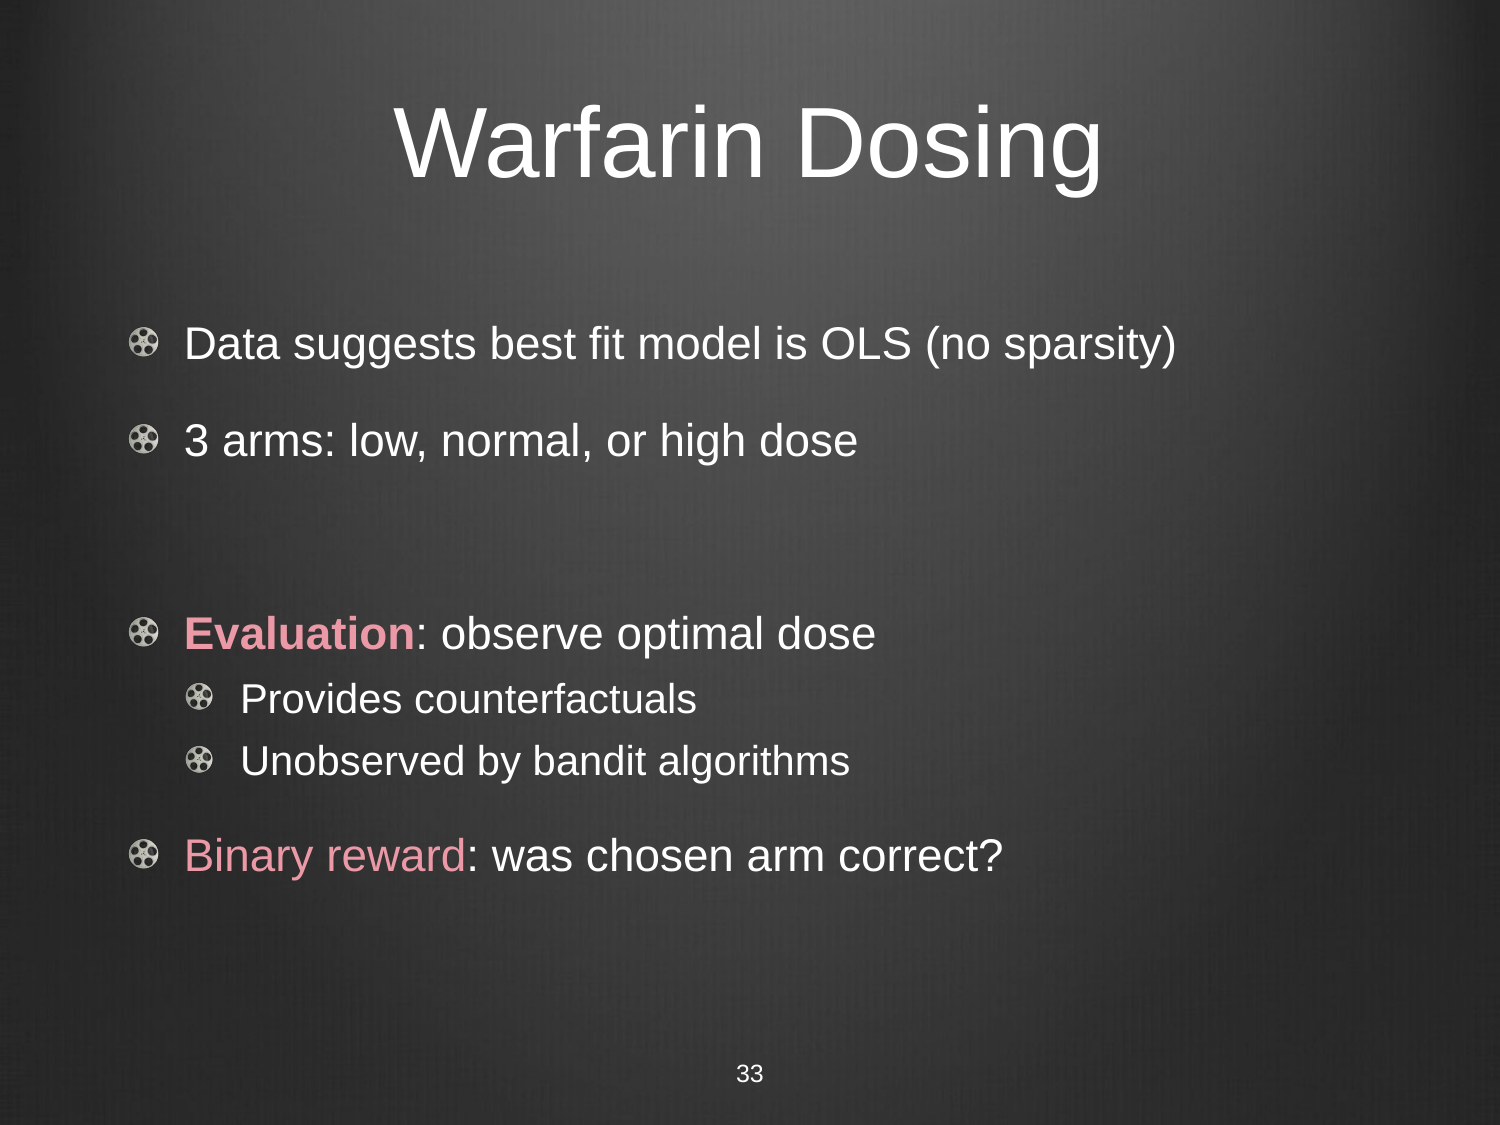

# Warfarin Dosing
Data suggests best fit model is OLS (no sparsity)
3 arms: low, normal, or high dose

Evaluation: observe optimal dose
Provides counterfactuals
Unobserved by bandit algorithms
Binary reward: was chosen arm correct?

33